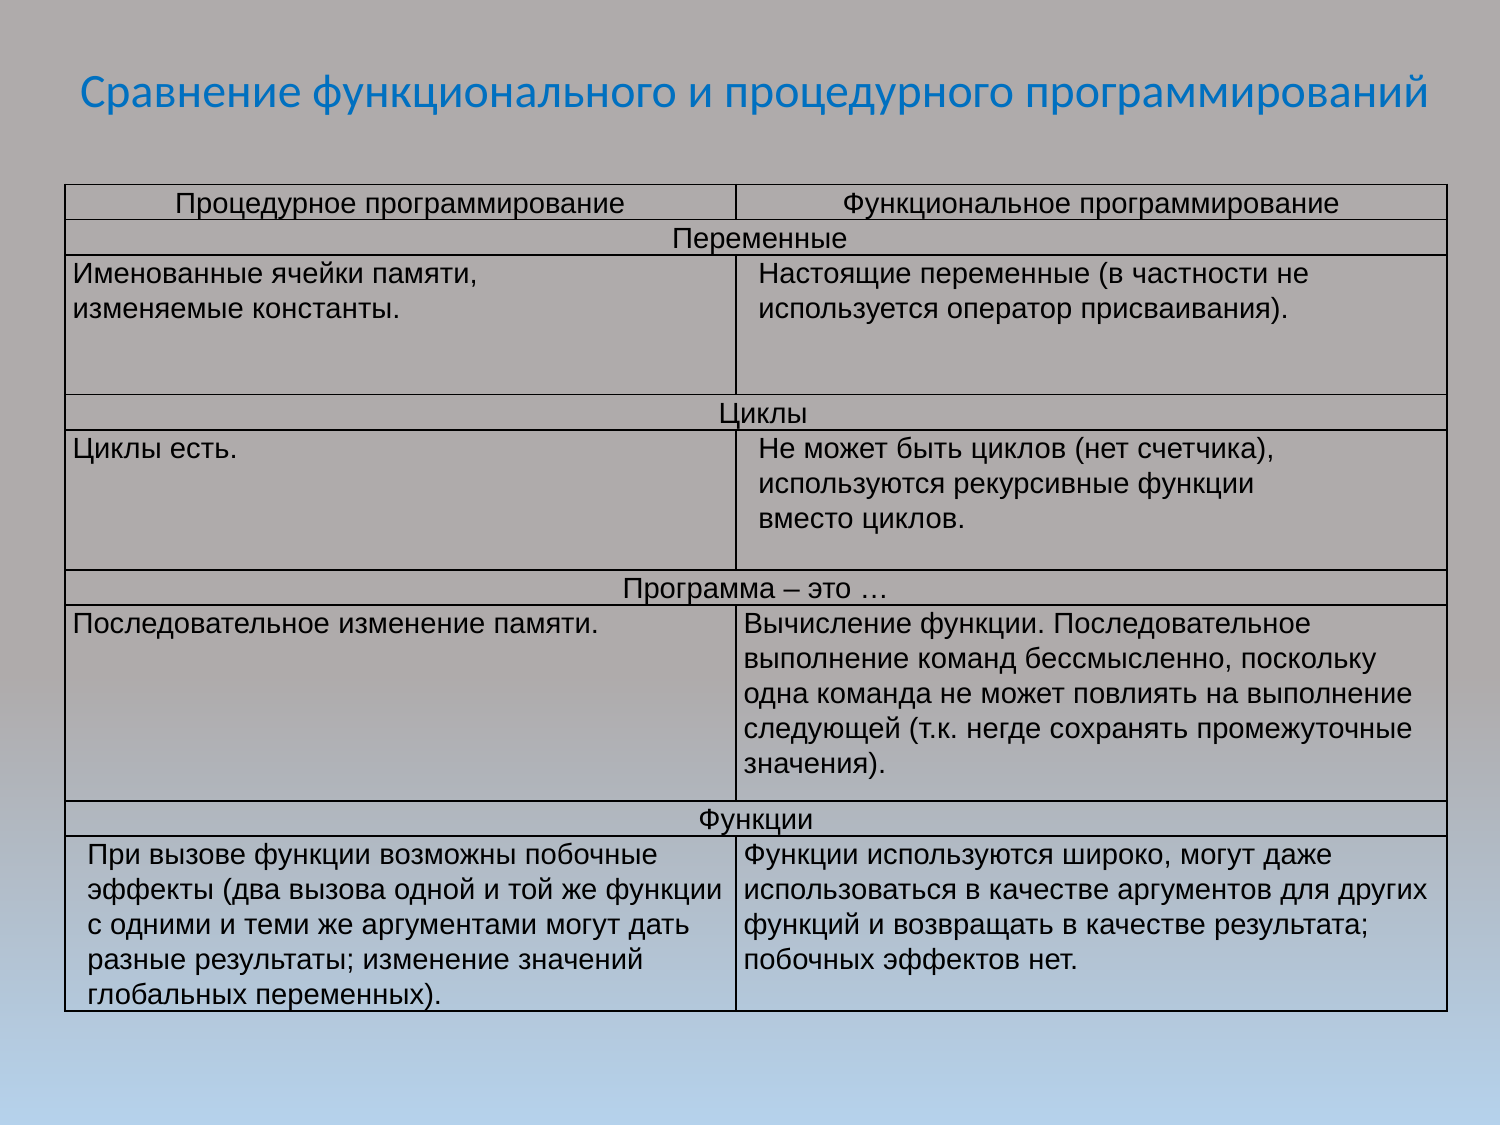

# Сравнение функционального и процедурного программирований
| Процедурное программирование | Функциональное программирование |
| --- | --- |
| Переменные |  |
| Именованные ячейки памяти, изменяемые константы. | Настоящие переменные (в частности не используется оператор присваивания). |
| Циклы |  |
| Циклы есть. | Не может быть циклов (нет счетчика), используются рекурсивные функции вместо циклов. |
| Программа – это … |  |
| Последовательное изменение памяти. | Вычисление функции. Последовательное выполнение команд бессмысленно, поскольку одна команда не может повлиять на выполнение следующей (т.к. негде сохранять промежуточные значения). |
| Функции |  |
| При вызове функции возможны побочные эффекты (два вызова одной и той же функции с одними и теми же аргументами могут дать разные результаты; изменение значений глобальных переменных). | Функции используются широко, могут даже использоваться в качестве аргументов для других функций и возвращать в качестве результата; побочных эффектов нет. |